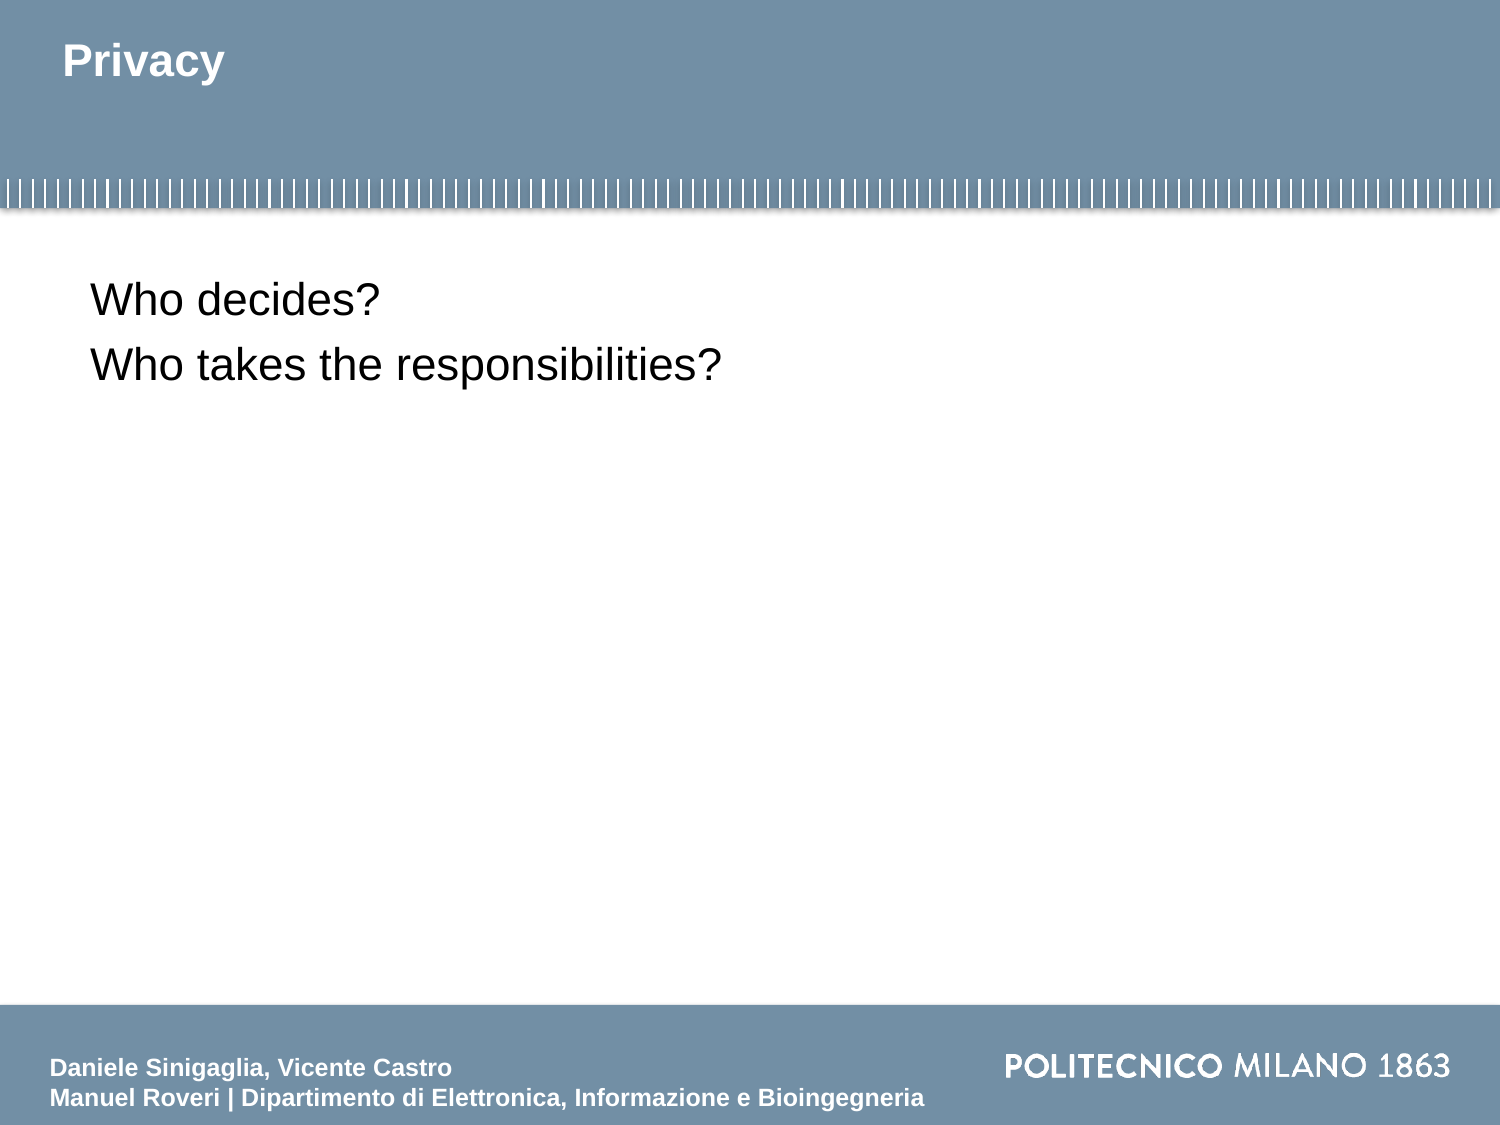

# Privacy
Who decides?
Who takes the responsibilities?